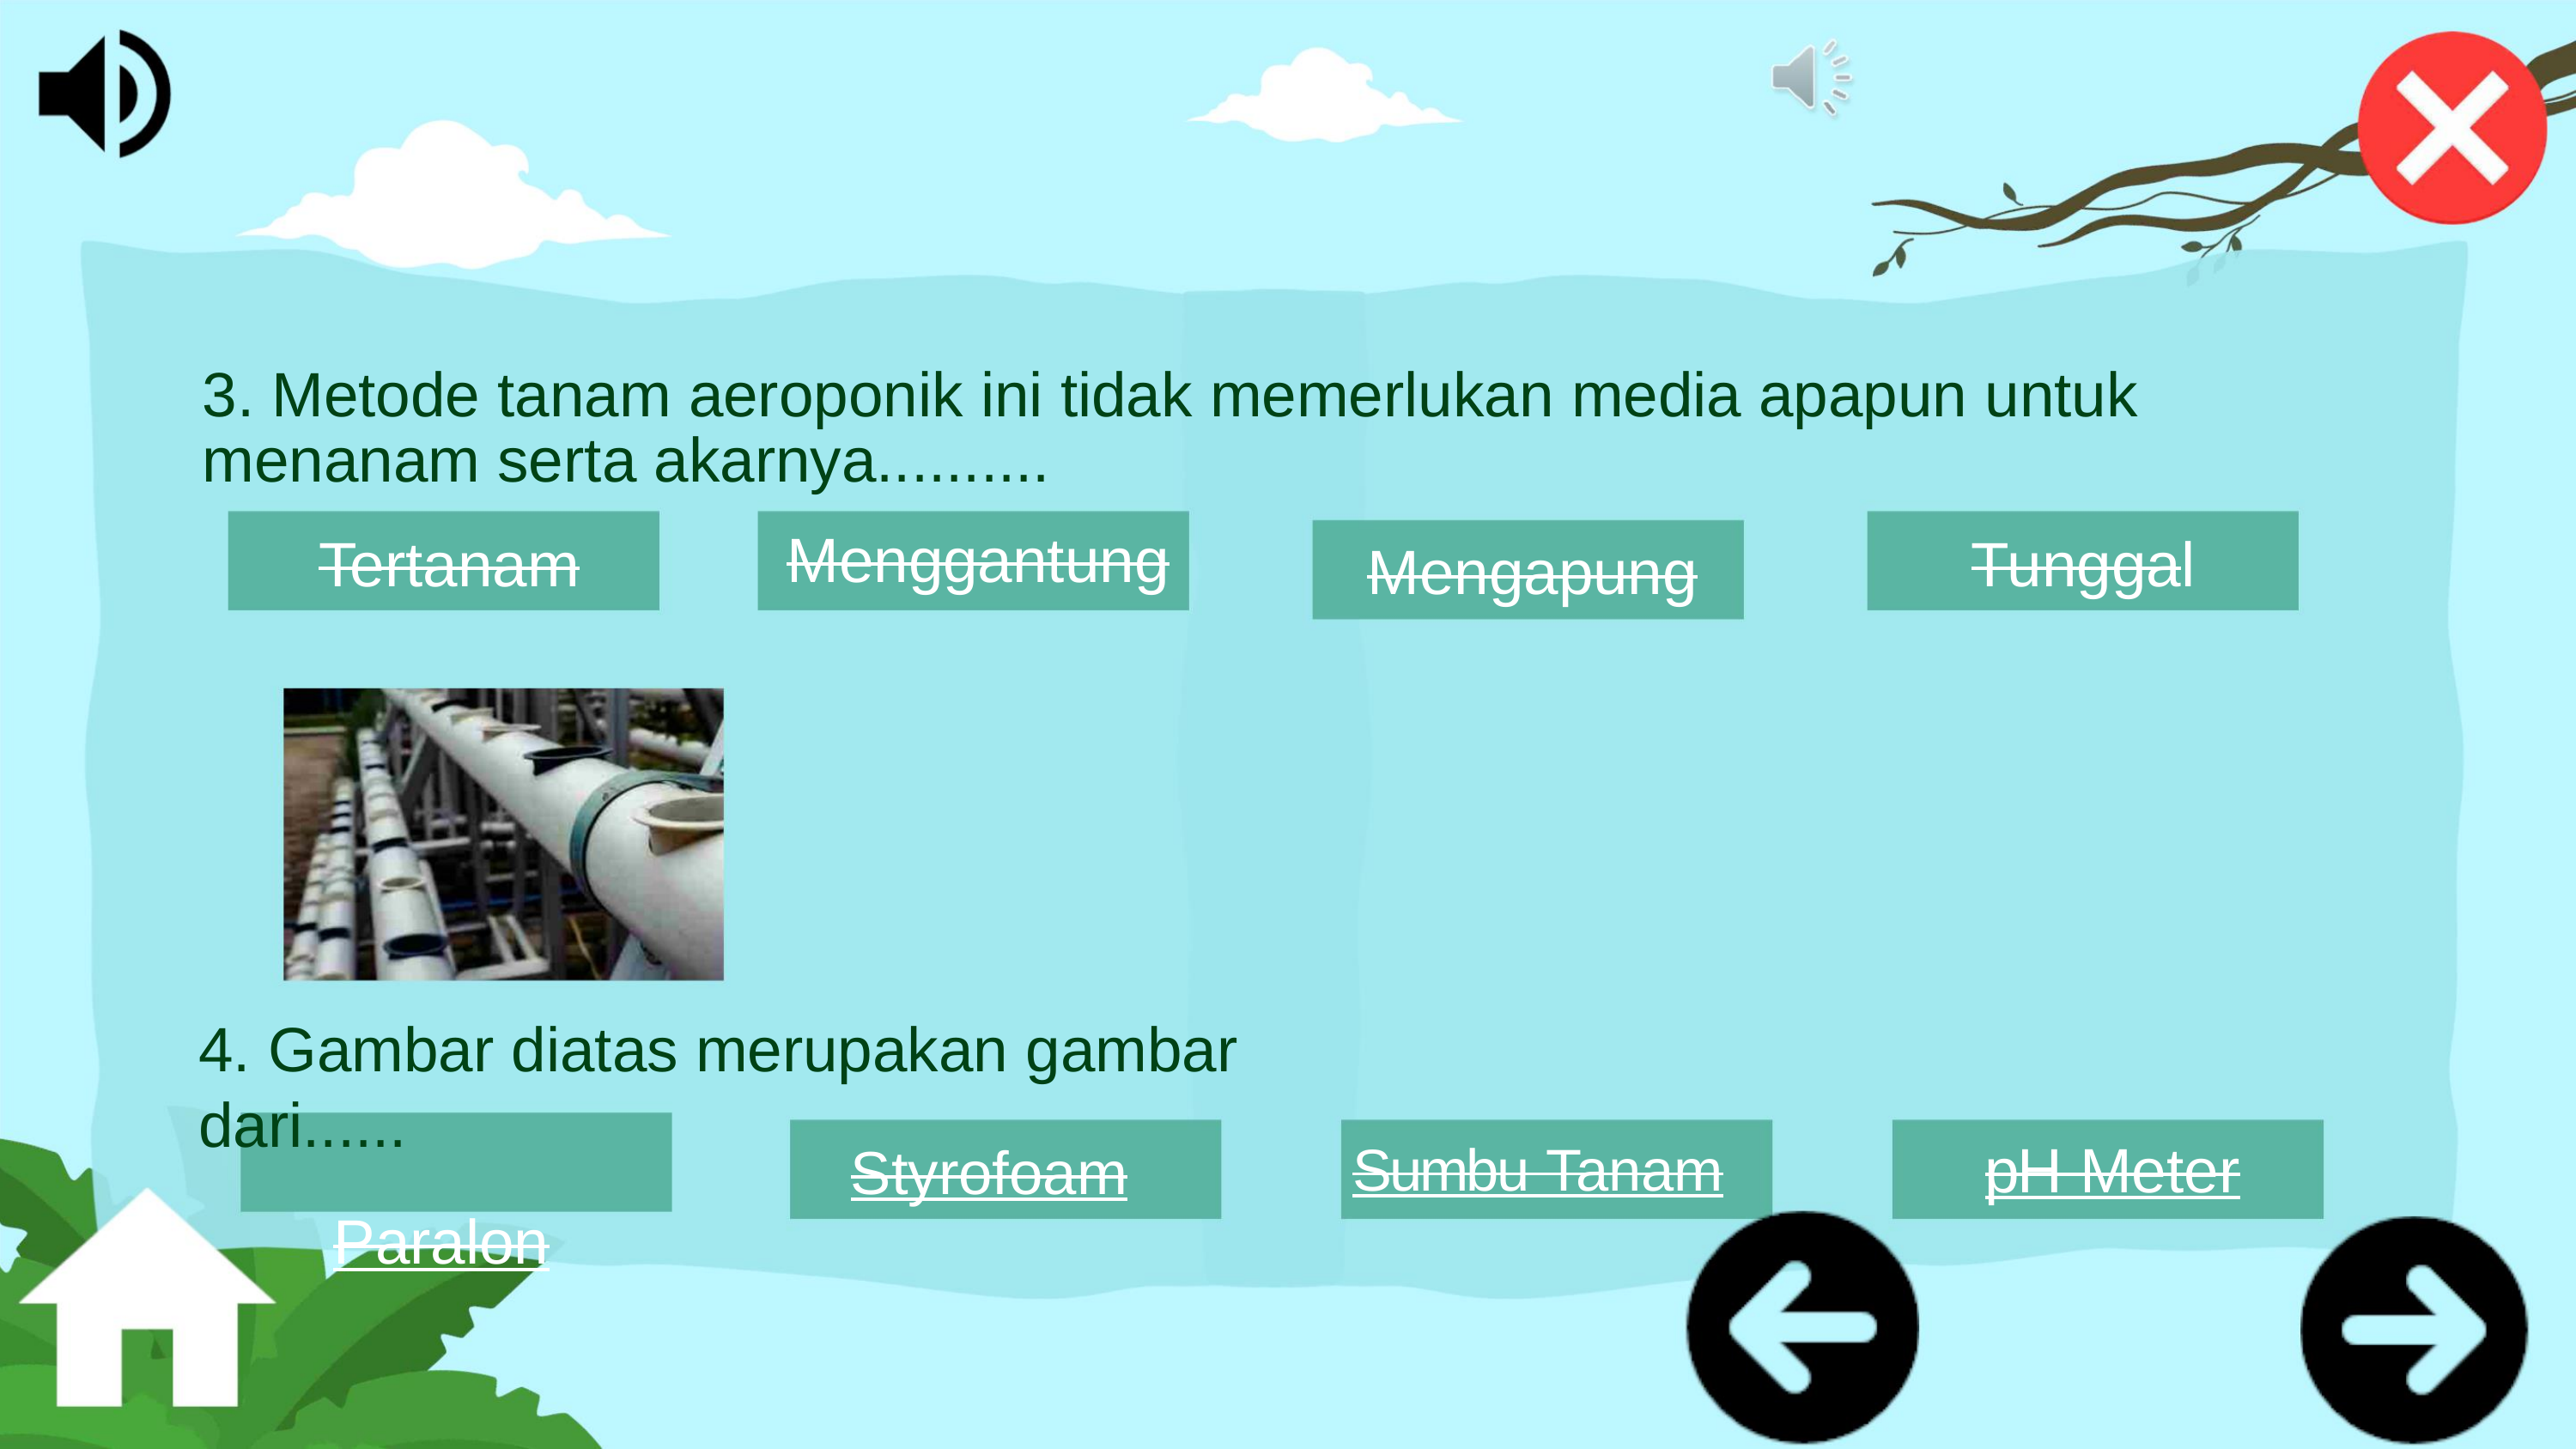

3. Metode tanam aeroponik ini tidak memerlukan media apapun untuk
menanam serta akarnya..........
Menggantung
Tertanam
Tunggal
Mengapung
4. Gambar diatas merupakan gambar dari......
Paralon
pH Meter
Sumbu Tanam
Styrofoam